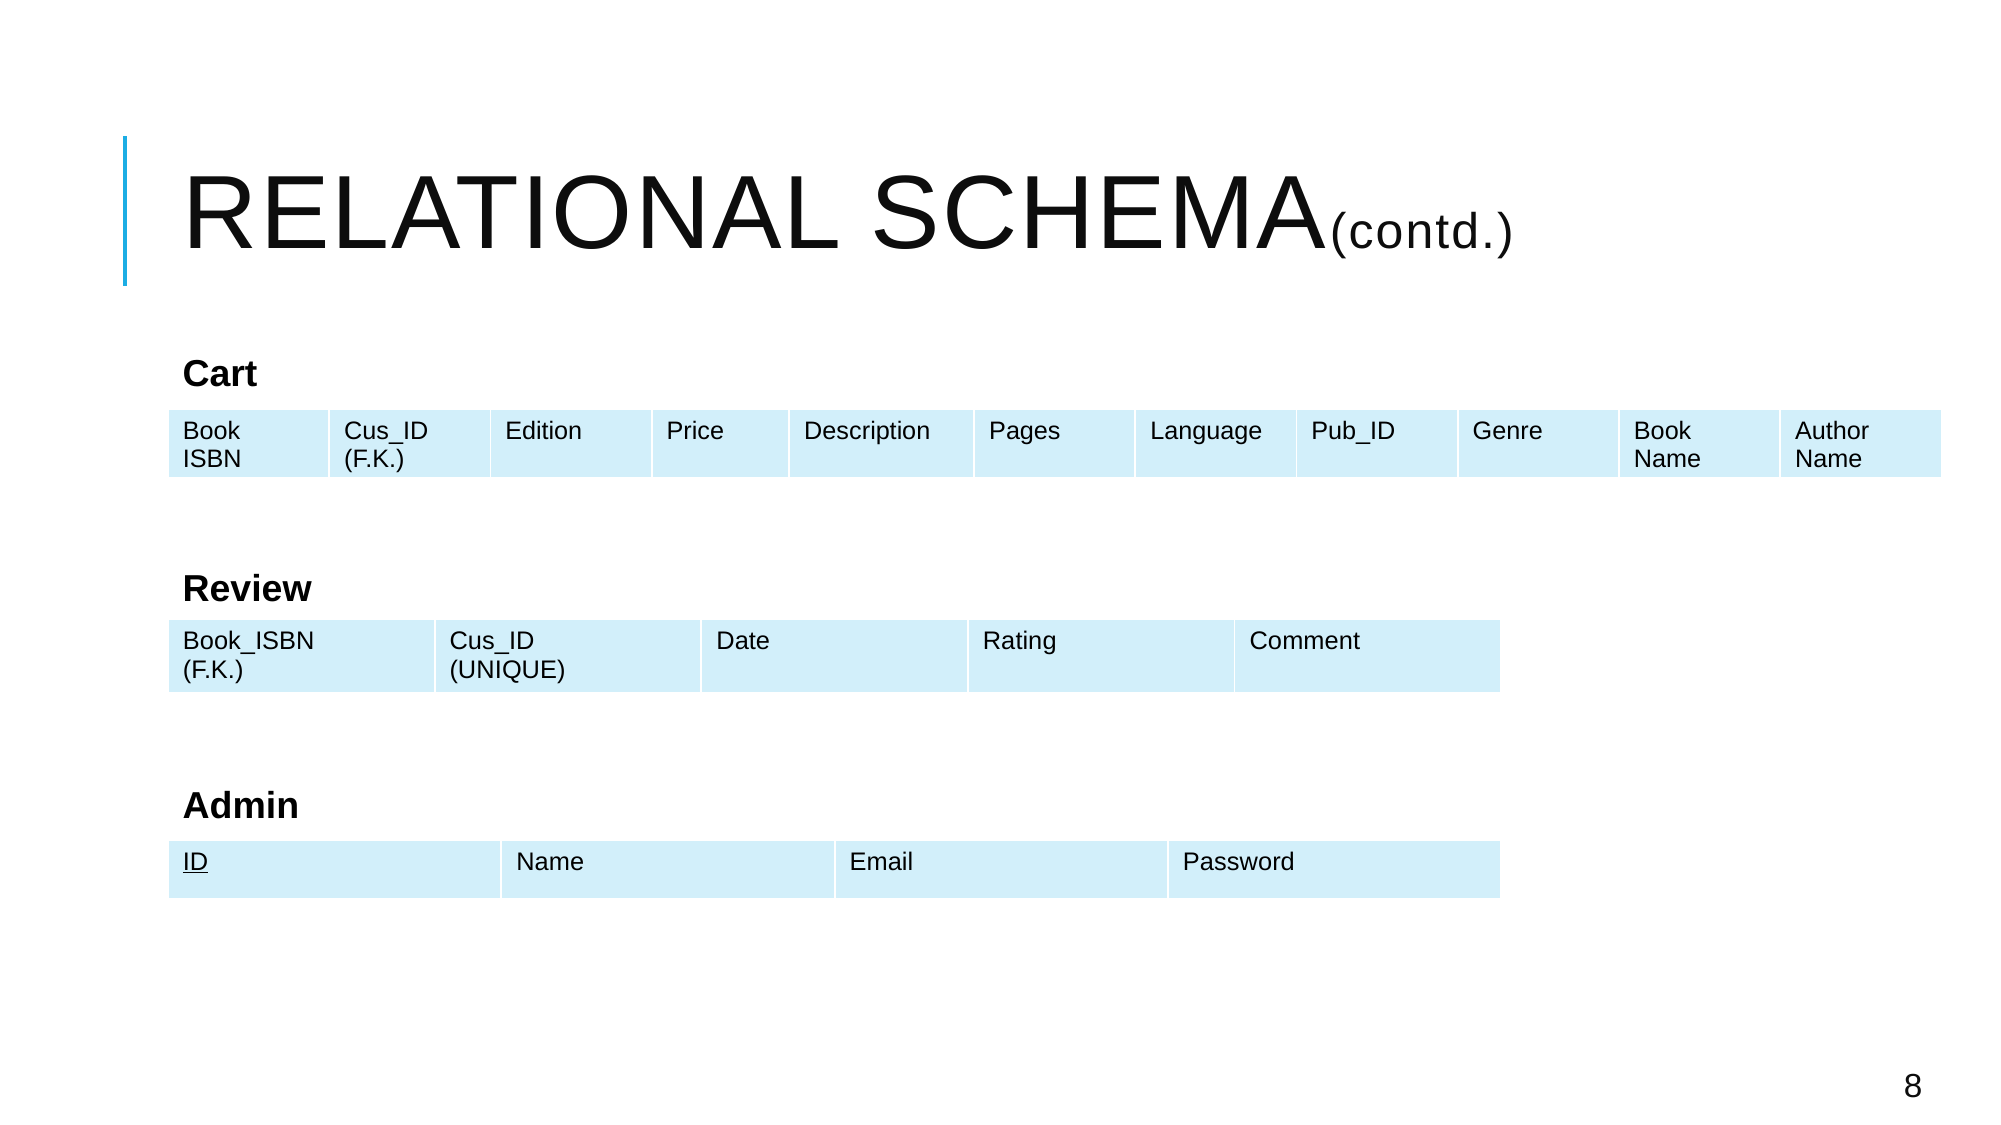

# Relational schema(contd.)
Cart
| Book ISBN | Cus\_ID (F.K.) | Edition | Price | Description | Pages | Language | Pub\_ID | Genre | Book Name | Author Name |
| --- | --- | --- | --- | --- | --- | --- | --- | --- | --- | --- |
Review
| Book\_ISBN (F.K.) | Cus\_ID (UNIQUE) | Date | Rating | Comment |
| --- | --- | --- | --- | --- |
Admin
| ID | Name | Email | Password |
| --- | --- | --- | --- |
8